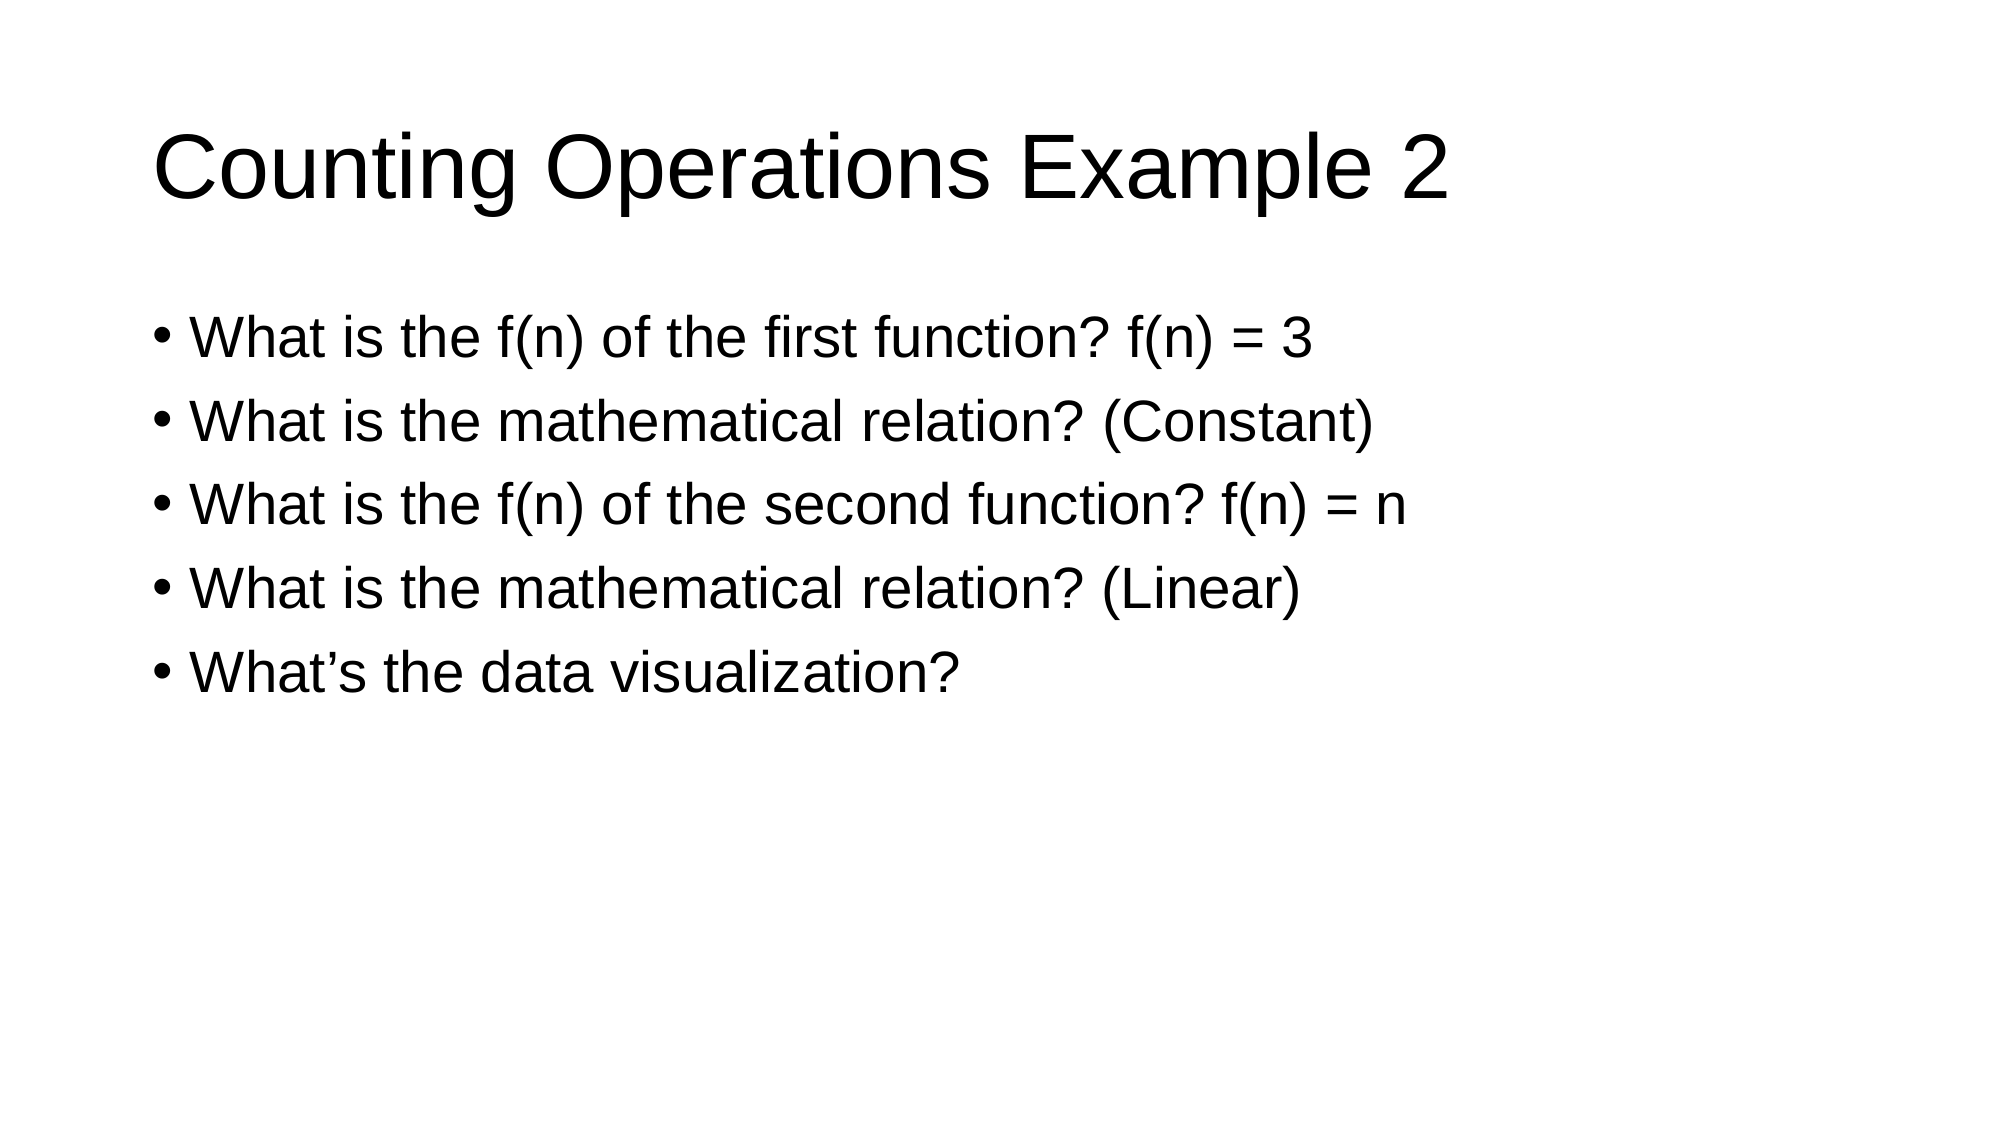

# Counting Operations Example 2
What is the f(n) of the first function? f(n) = 3
What is the mathematical relation? (Constant)
What is the f(n) of the second function? f(n) = n
What is the mathematical relation? (Linear)
What’s the data visualization?